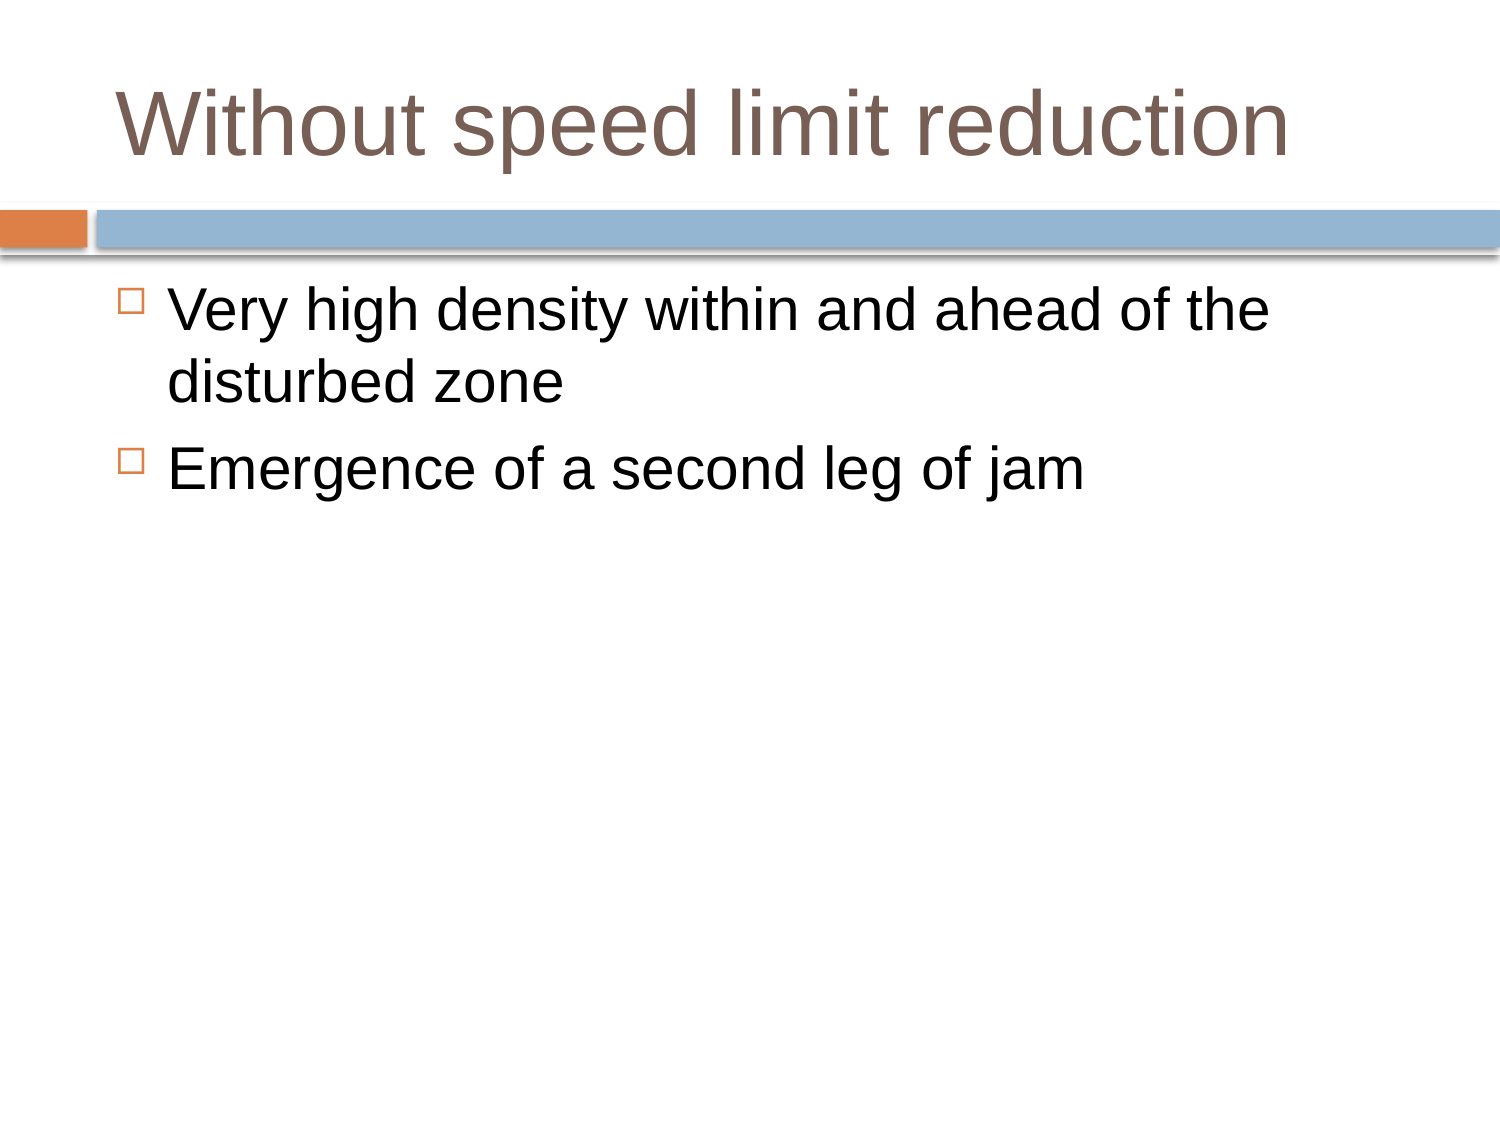

# Without speed limit reduction
Very high density within and ahead of the disturbed zone
Emergence of a second leg of jam